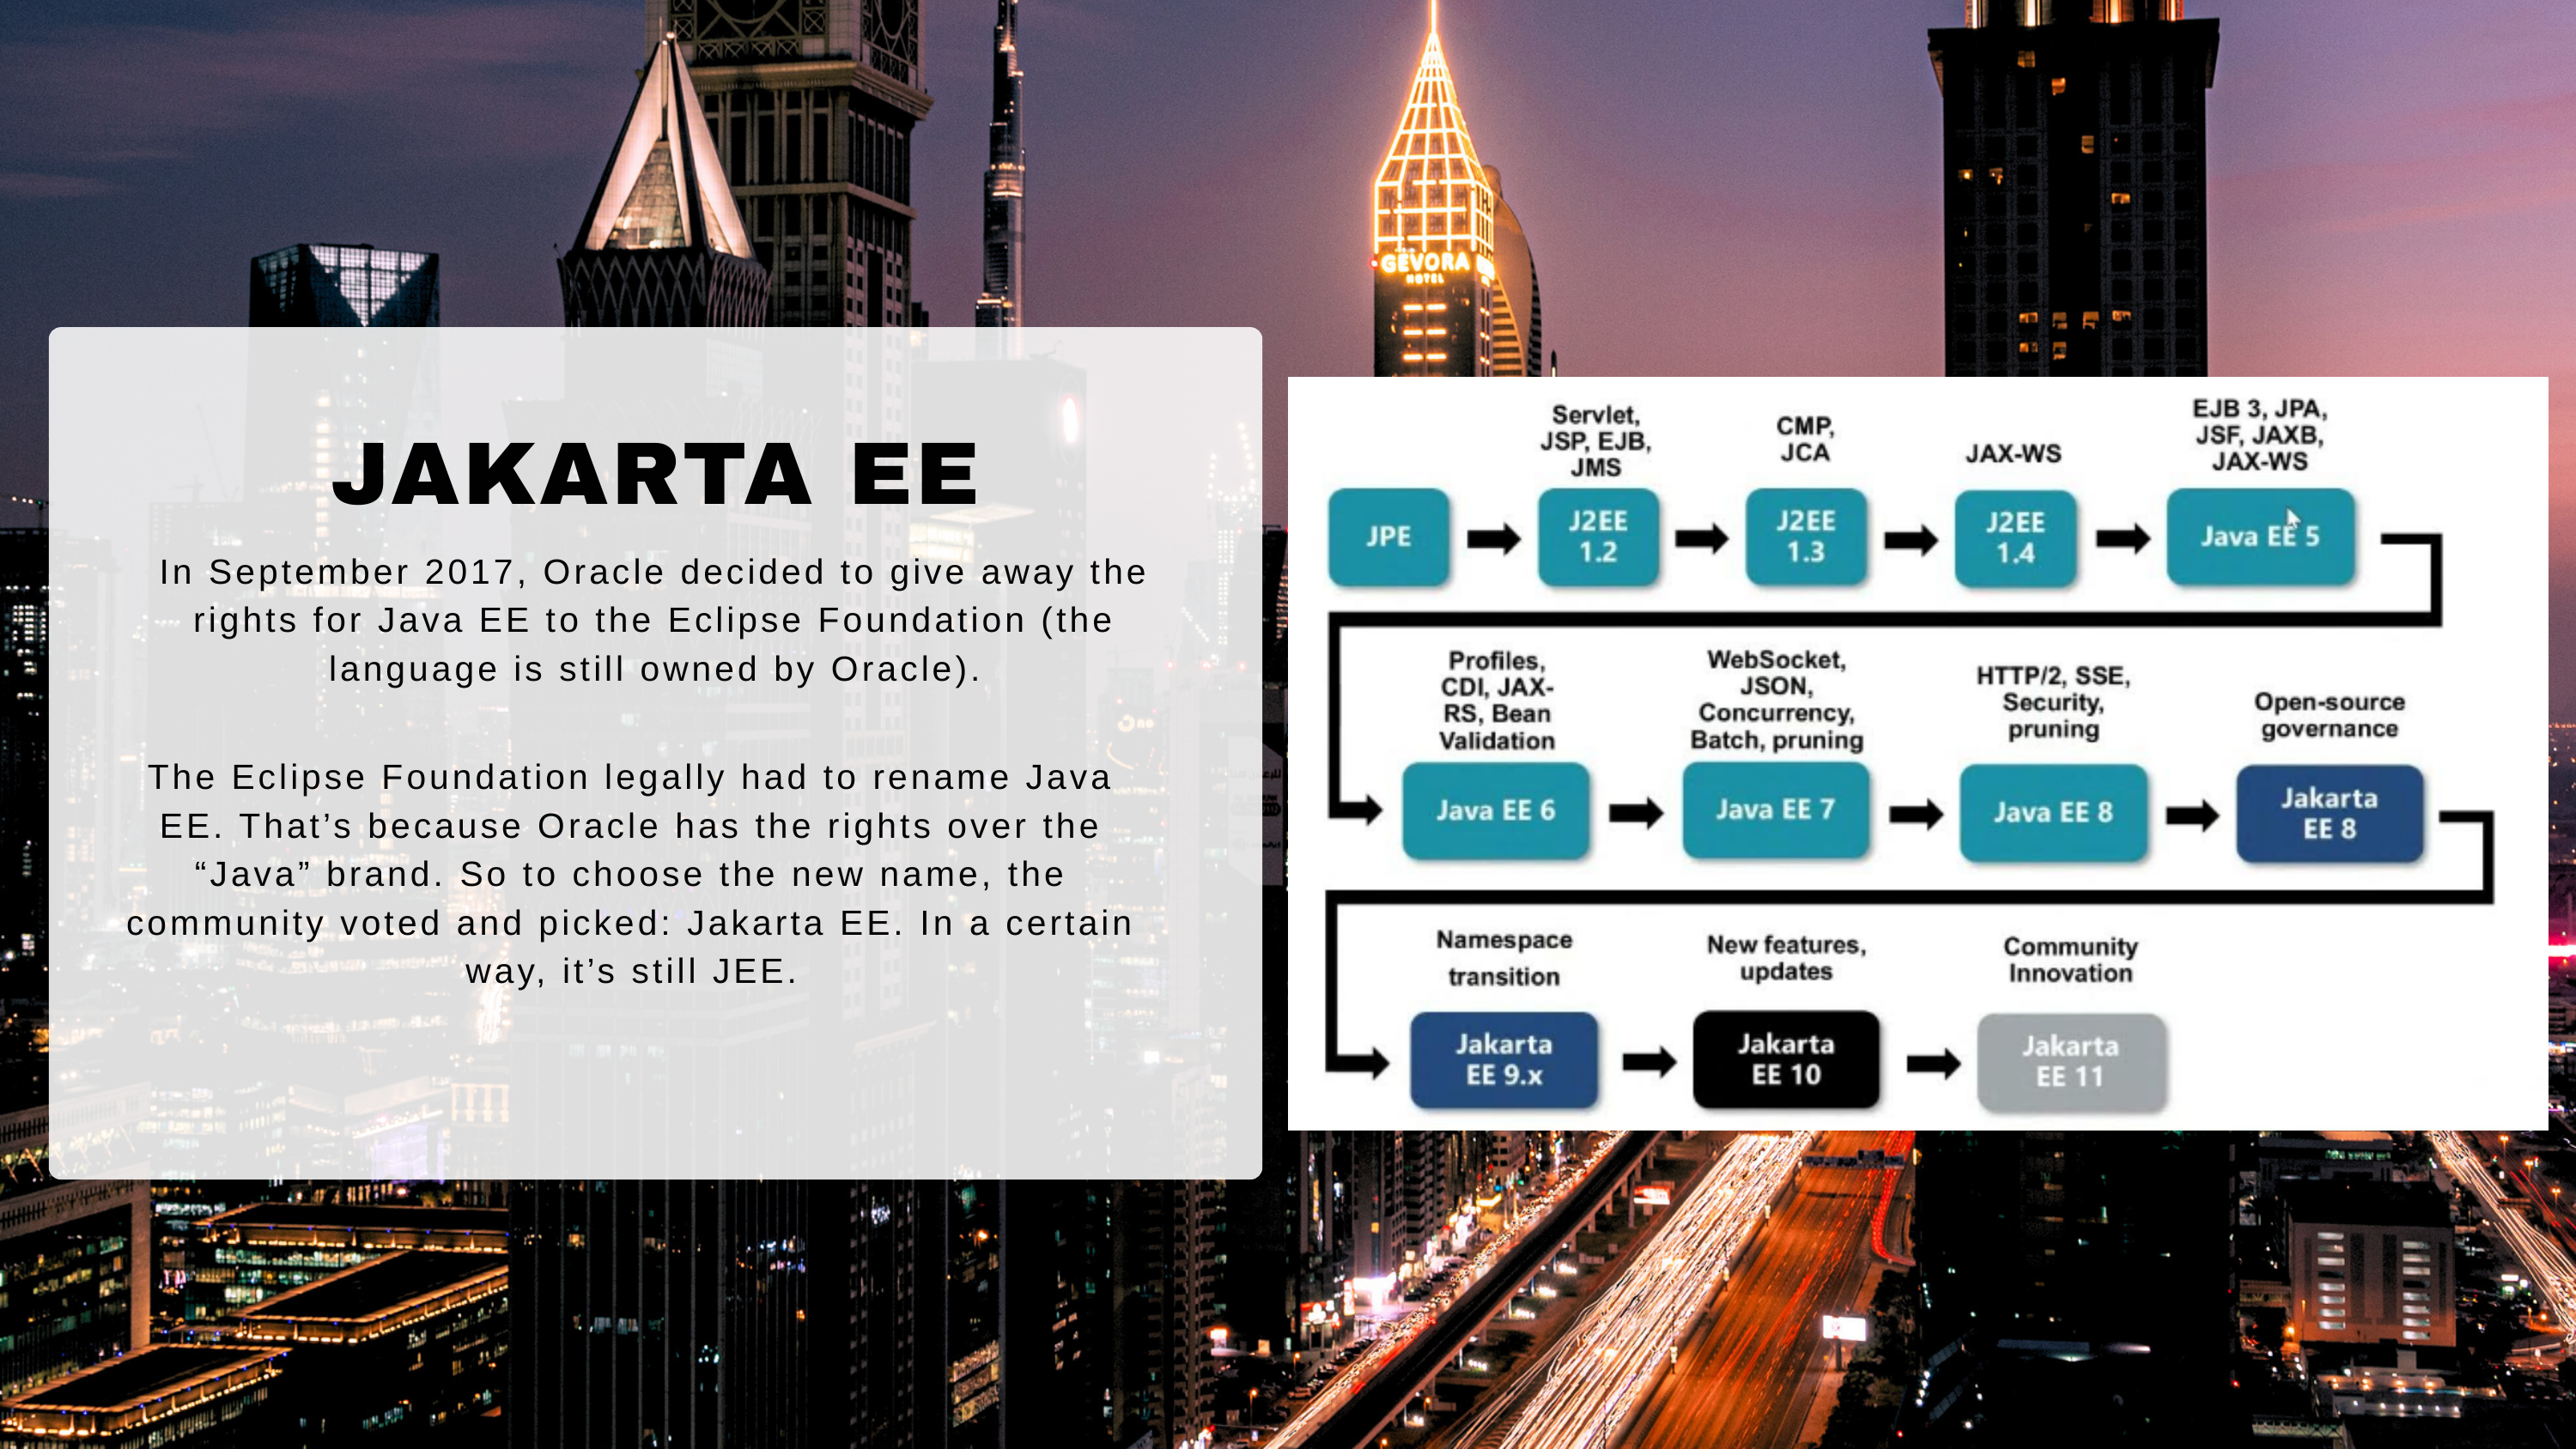

JAKARTA EE
In September 2017, Oracle decided to give away the rights for Java EE to the Eclipse Foundation (the language is still owned by Oracle).
The Eclipse Foundation legally had to rename Java EE. That’s because Oracle has the rights over the “Java” brand. So to choose the new name, the community voted and picked: Jakarta EE. In a certain way, it’s still JEE.